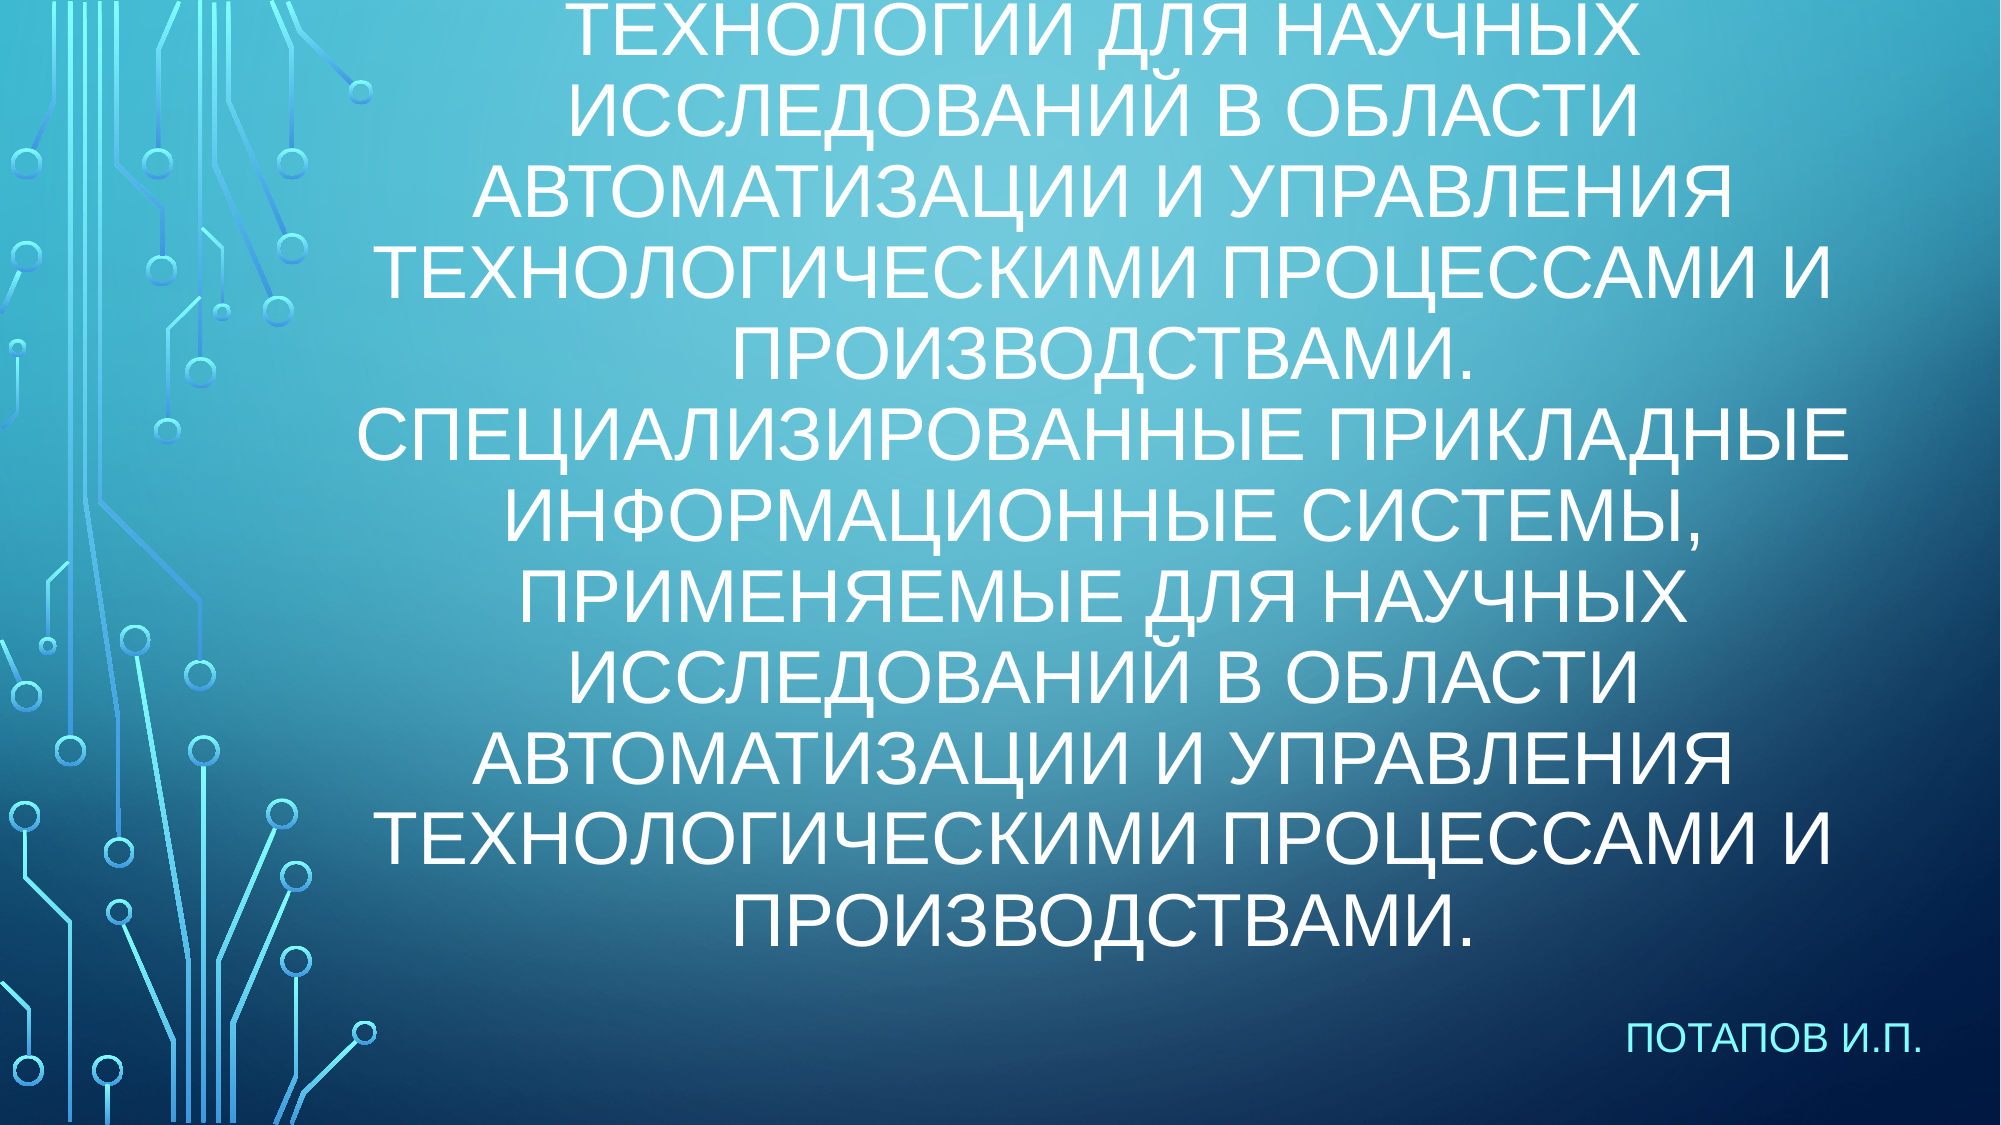

# Применение информационных технологий для научных исследований в области автоматизации и управления технологическими процессами и производствами. Специализированные прикладные информационные системы, применяемые для научных исследований в области автоматизации и управления технологическими процессами и производствами.
Потапов И.П.